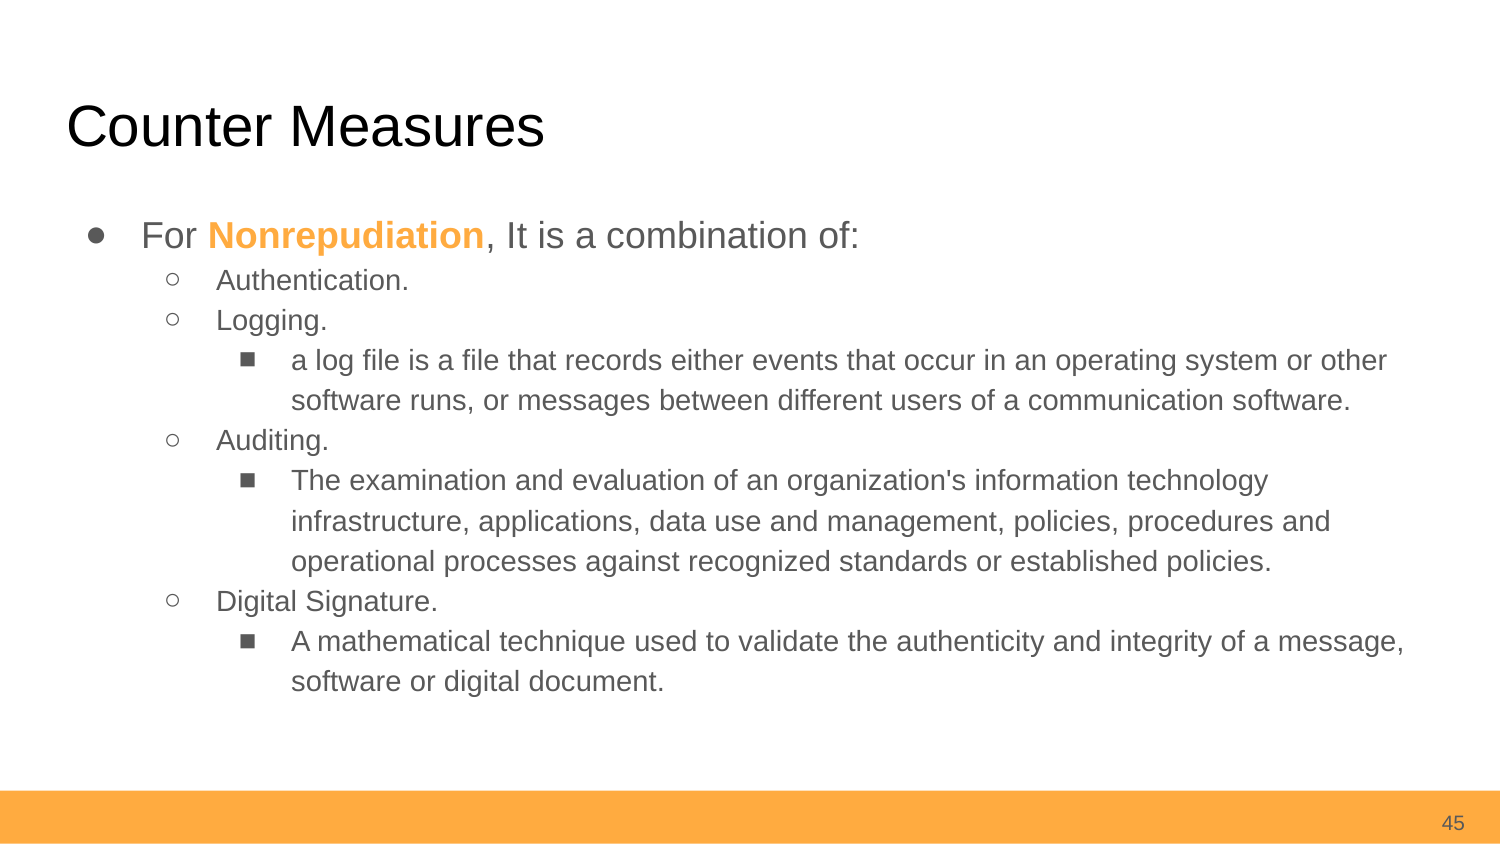

# Counter Measures
For Nonrepudiation, It is a combination of:
Authentication.
Logging.
a log file is a file that records either events that occur in an operating system or other software runs, or messages between different users of a communication software.
Auditing.
The examination and evaluation of an organization's information technology infrastructure, applications, data use and management, policies, procedures and operational processes against recognized standards or established policies.
Digital Signature.
A mathematical technique used to validate the authenticity and integrity of a message, software or digital document.
45